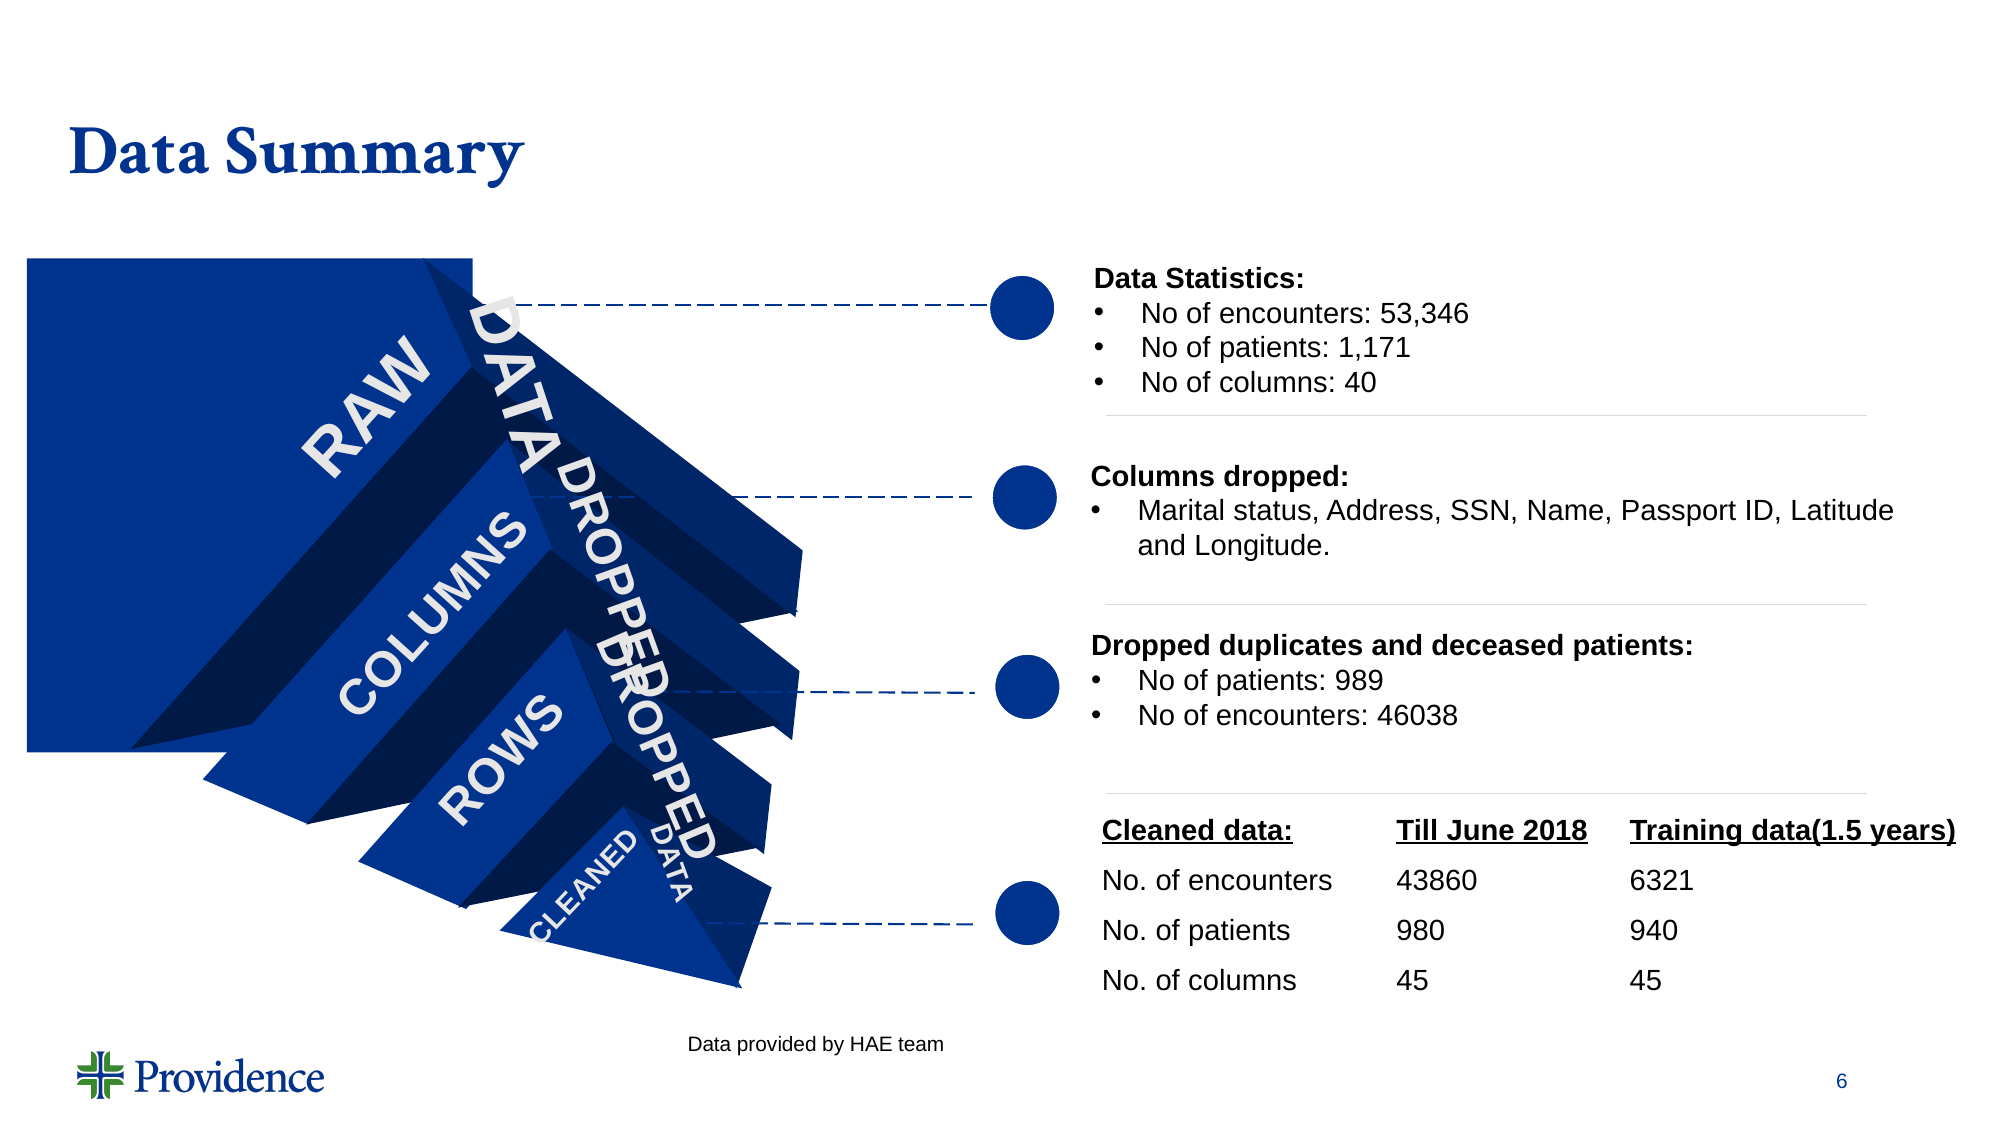

# Data Summary

Data Statistics:
No of encounters: 53,346
No of patients: 1,171
No of columns: 40

DATA
RAW

Columns dropped:
Marital status, Address, SSN, Name, Passport ID, Latitude and Longitude.
DROPPED

COLUMNS
Dropped duplicates and deceased patients:
No of patients: 989
No of encounters: 46038

DROPPED
ROWS

| Cleaned data: | Till June 2018 | Training data(1.5 years) |
| --- | --- | --- |
| No. of encounters | 43860 | 6321 |
| No. of patients | 980 | 940 |
| No. of columns | 45 | 45 |

DATA
CLEANED

Data provided by HAE team
6